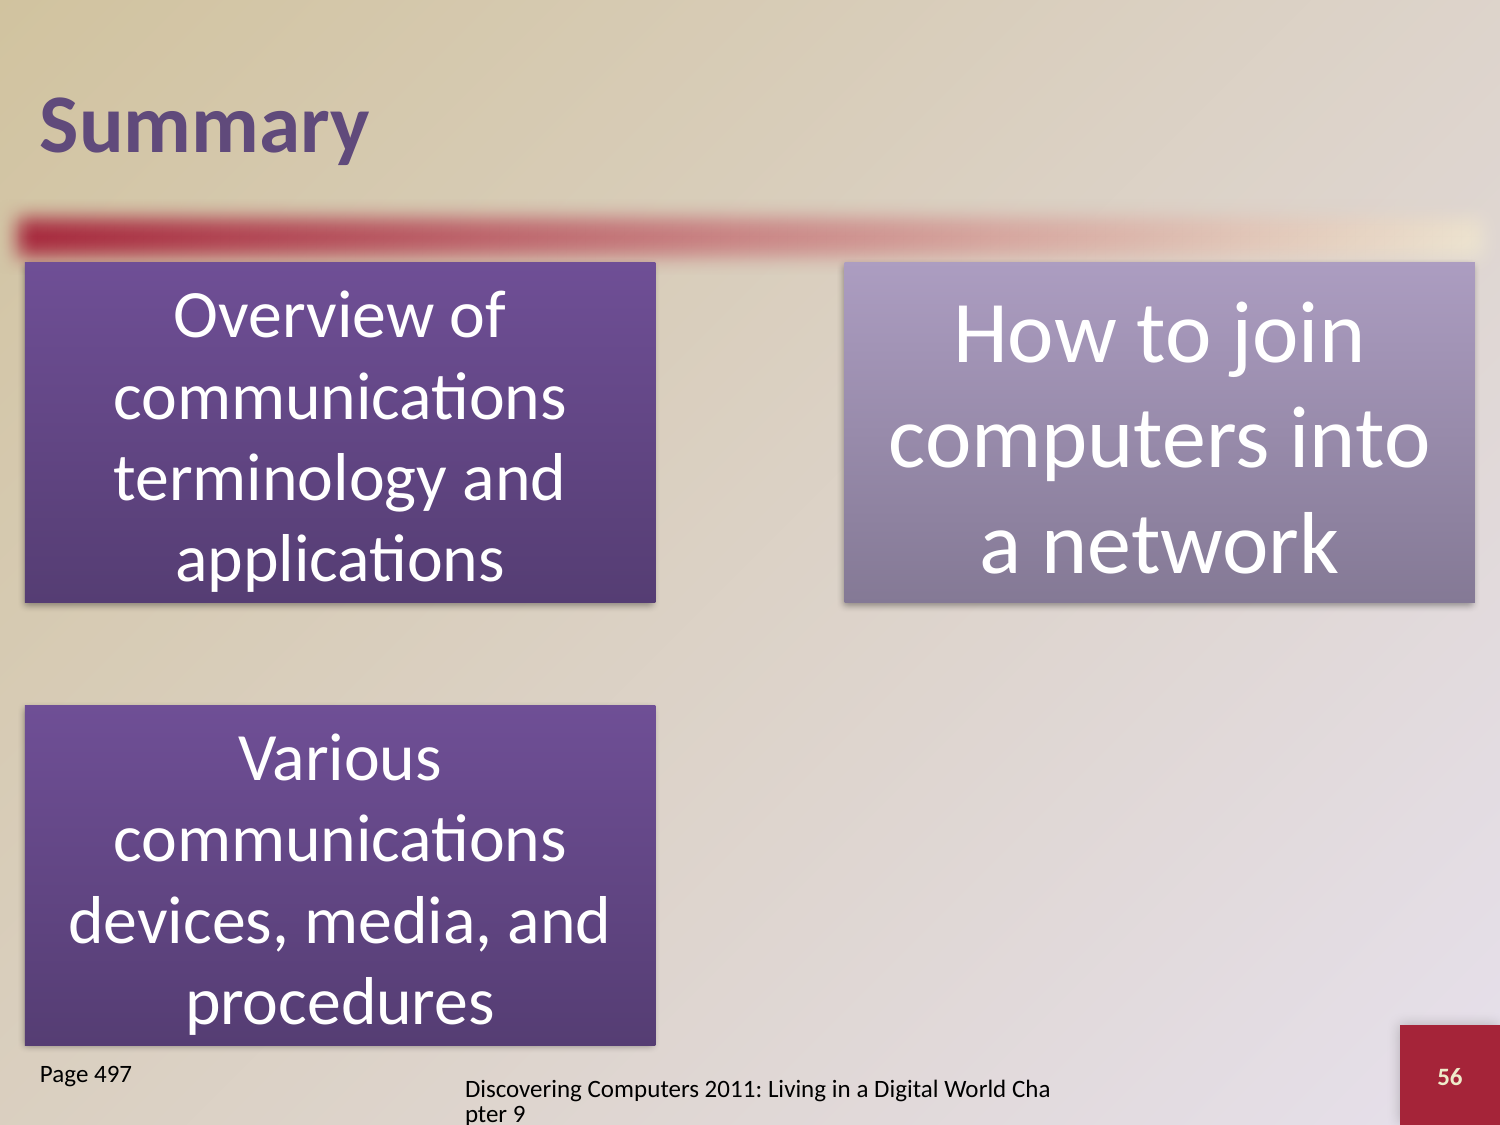

# Summary
Overview of communications terminology and applications
How to join computers into a network
Various communications devices, media, and procedures
56
Page 497
Discovering Computers 2011: Living in a Digital World Chapter 9